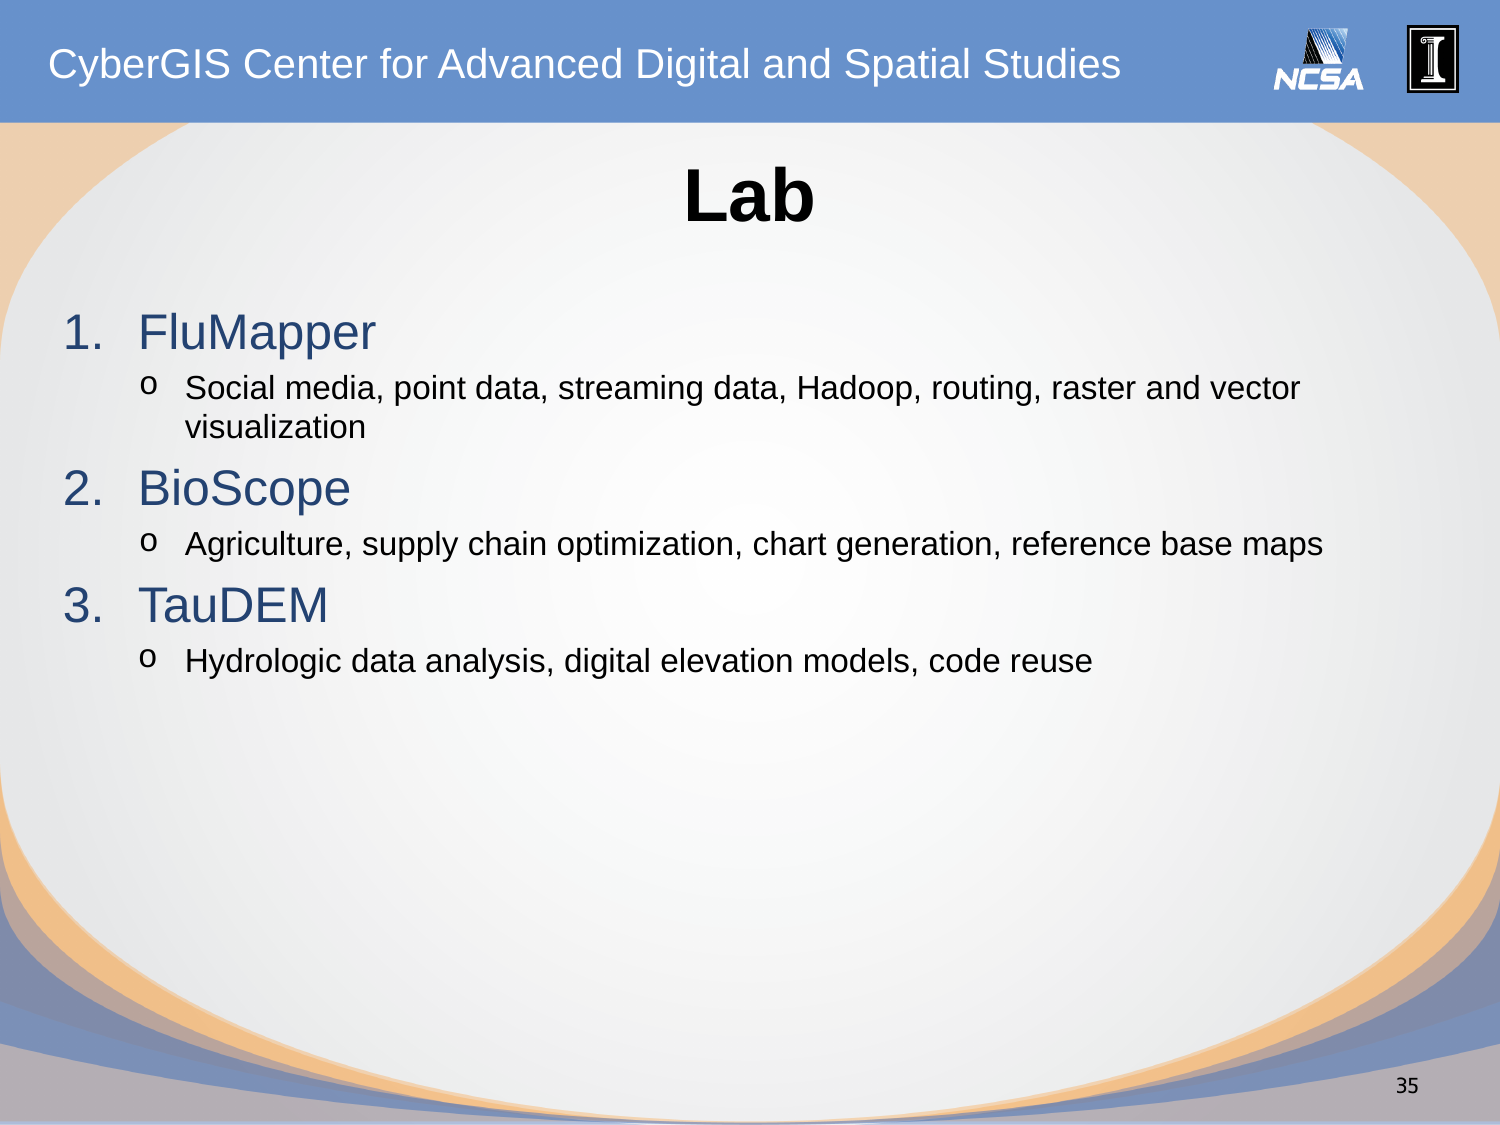

# Lab
FluMapper
Social media, point data, streaming data, Hadoop, routing, raster and vector visualization
BioScope
Agriculture, supply chain optimization, chart generation, reference base maps
TauDEM
Hydrologic data analysis, digital elevation models, code reuse

35